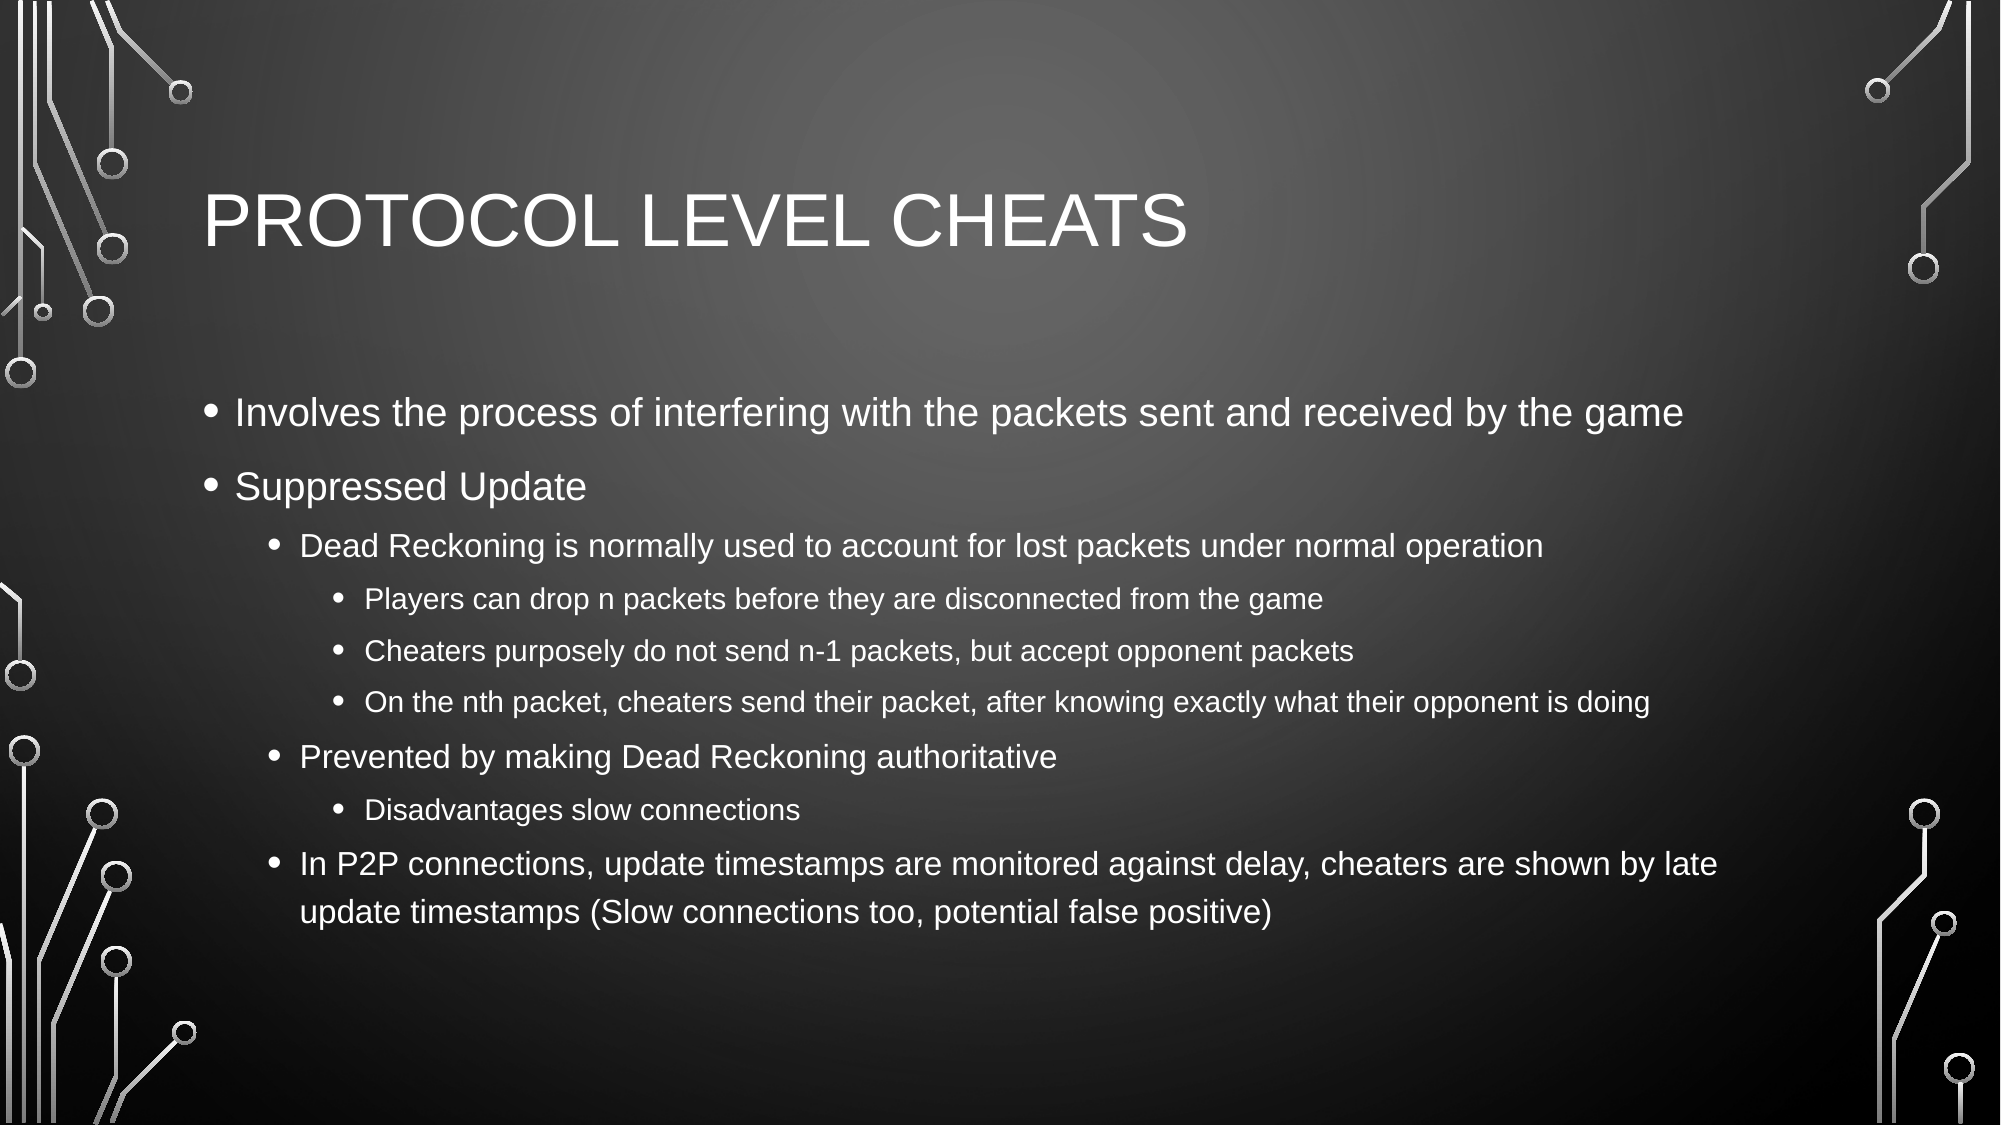

# Protocol Level Cheats
Involves the process of interfering with the packets sent and received by the game
Suppressed Update
Dead Reckoning is normally used to account for lost packets under normal operation
Players can drop n packets before they are disconnected from the game
Cheaters purposely do not send n-1 packets, but accept opponent packets
On the nth packet, cheaters send their packet, after knowing exactly what their opponent is doing
Prevented by making Dead Reckoning authoritative
Disadvantages slow connections
In P2P connections, update timestamps are monitored against delay, cheaters are shown by late update timestamps (Slow connections too, potential false positive)